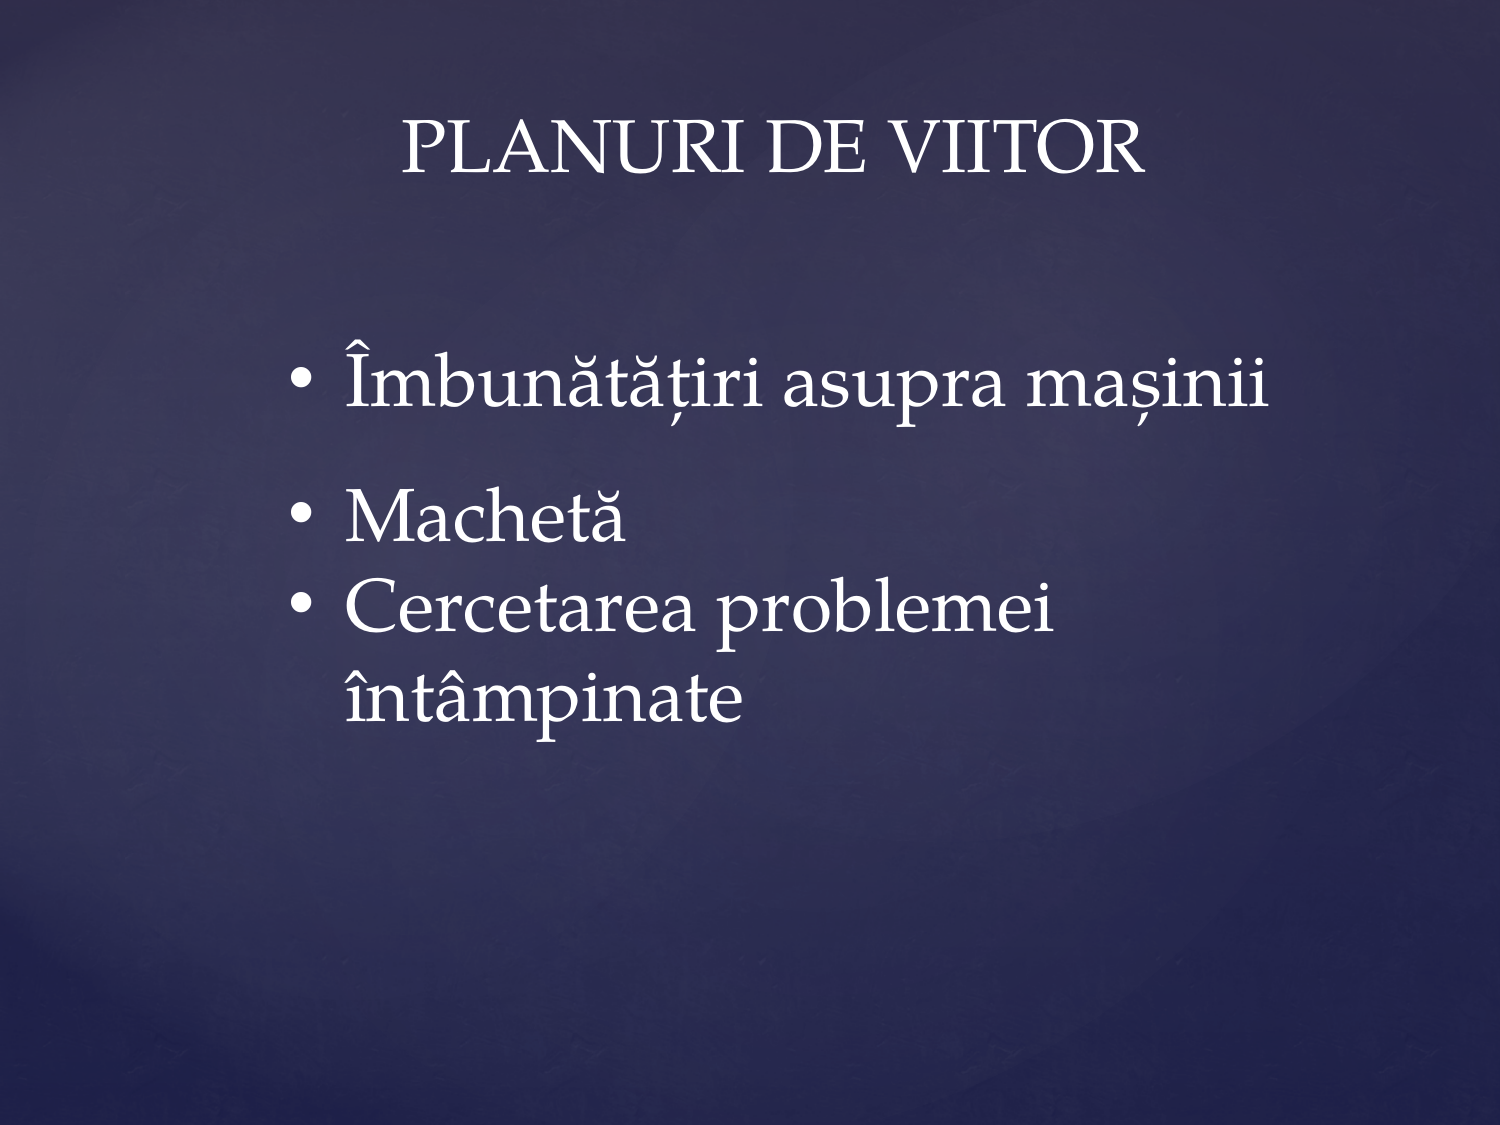

PLANURI DE VIITOR
Îmbunătățiri asupra mașinii
Machetă
Cercetarea problemei întâmpinate